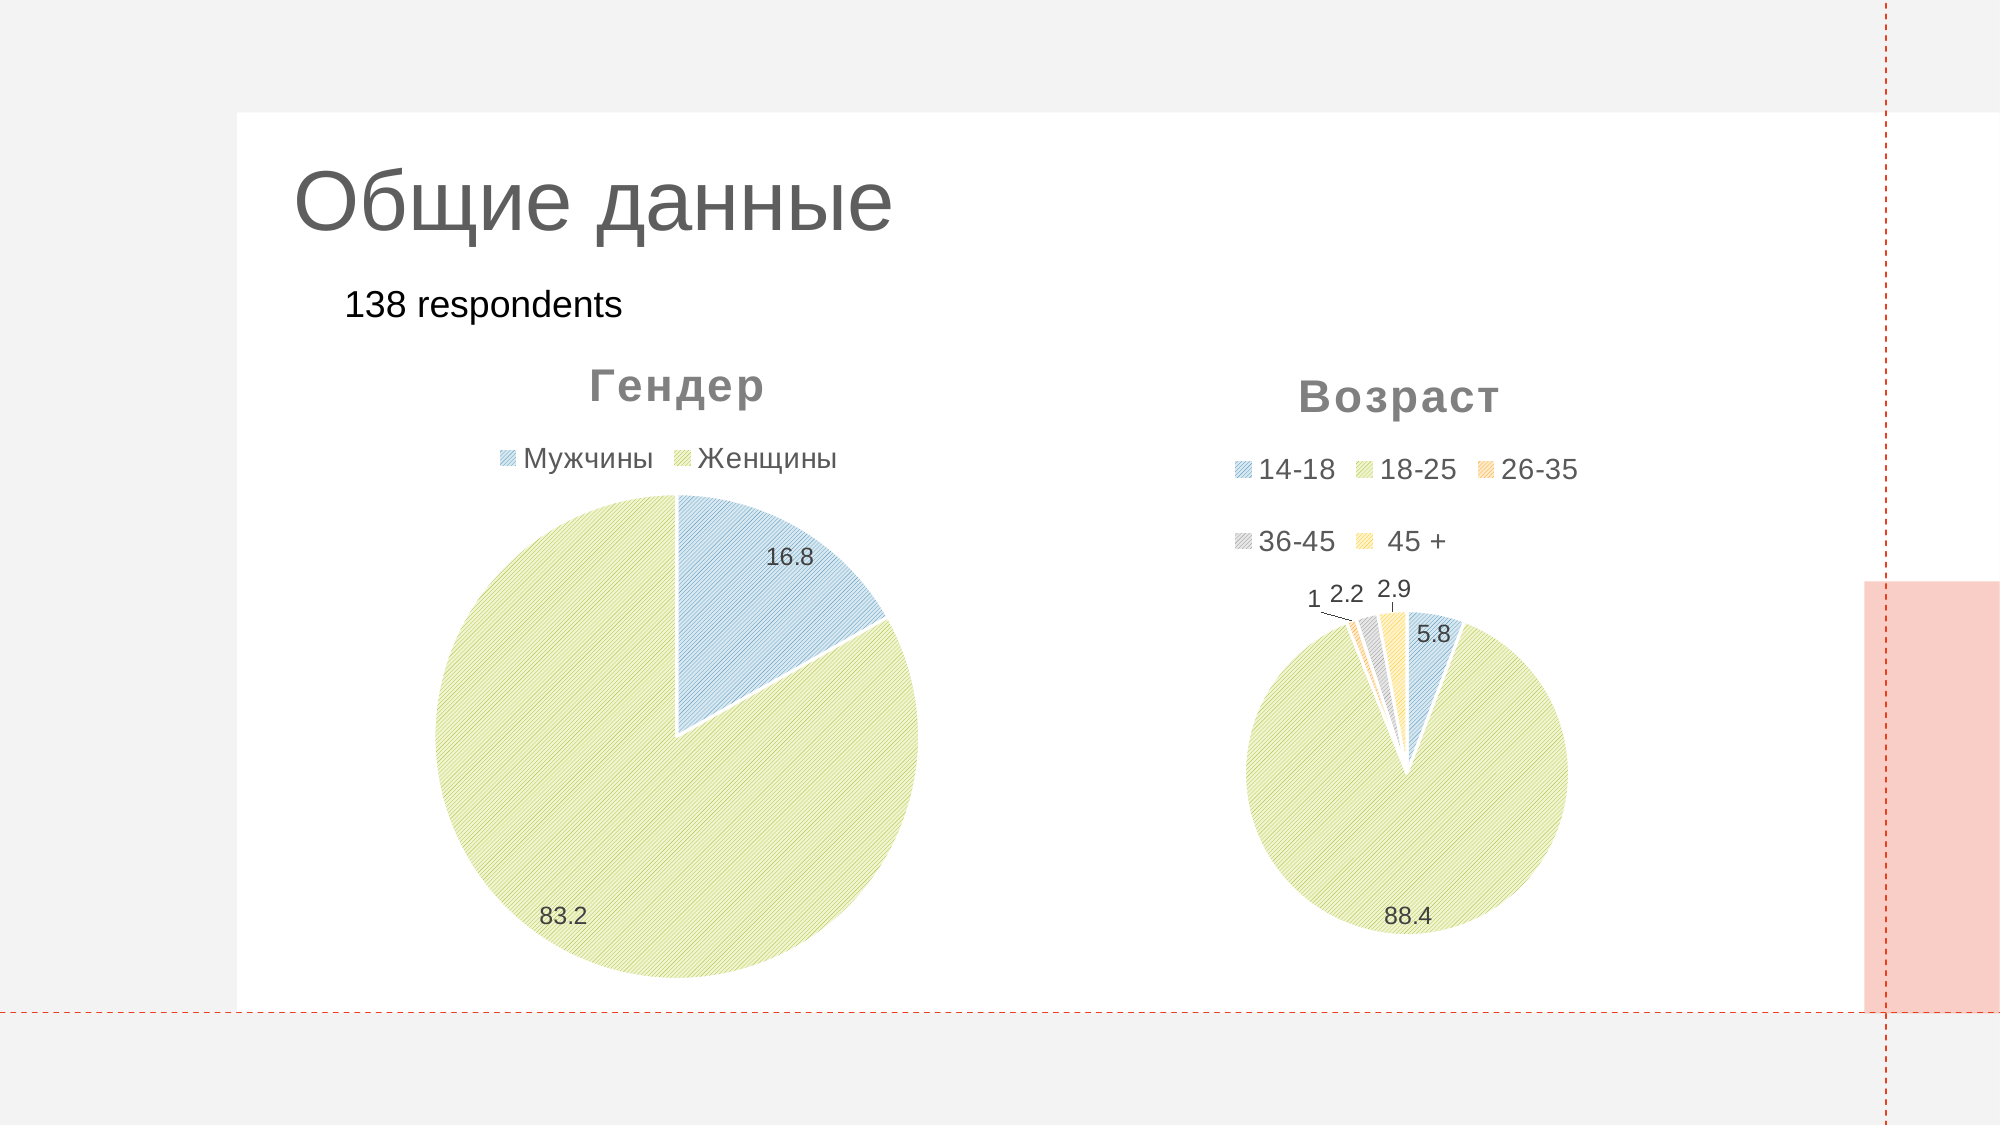

# Общие данные
138 respondents

### Chart: Гендер

| Category | Пол |
|---|---|
| Мужчины | 16.8 |
| Женщины   | 83.2 |

### Chart: Возраст

| Category | Продажи |
|---|---|
| 14-18
 | 5.8 |
| 18-25 | 88.4 |
| 26-35 | 1.0 |
| 36-45 | 2.2 |
|  45 + | 2.9 |